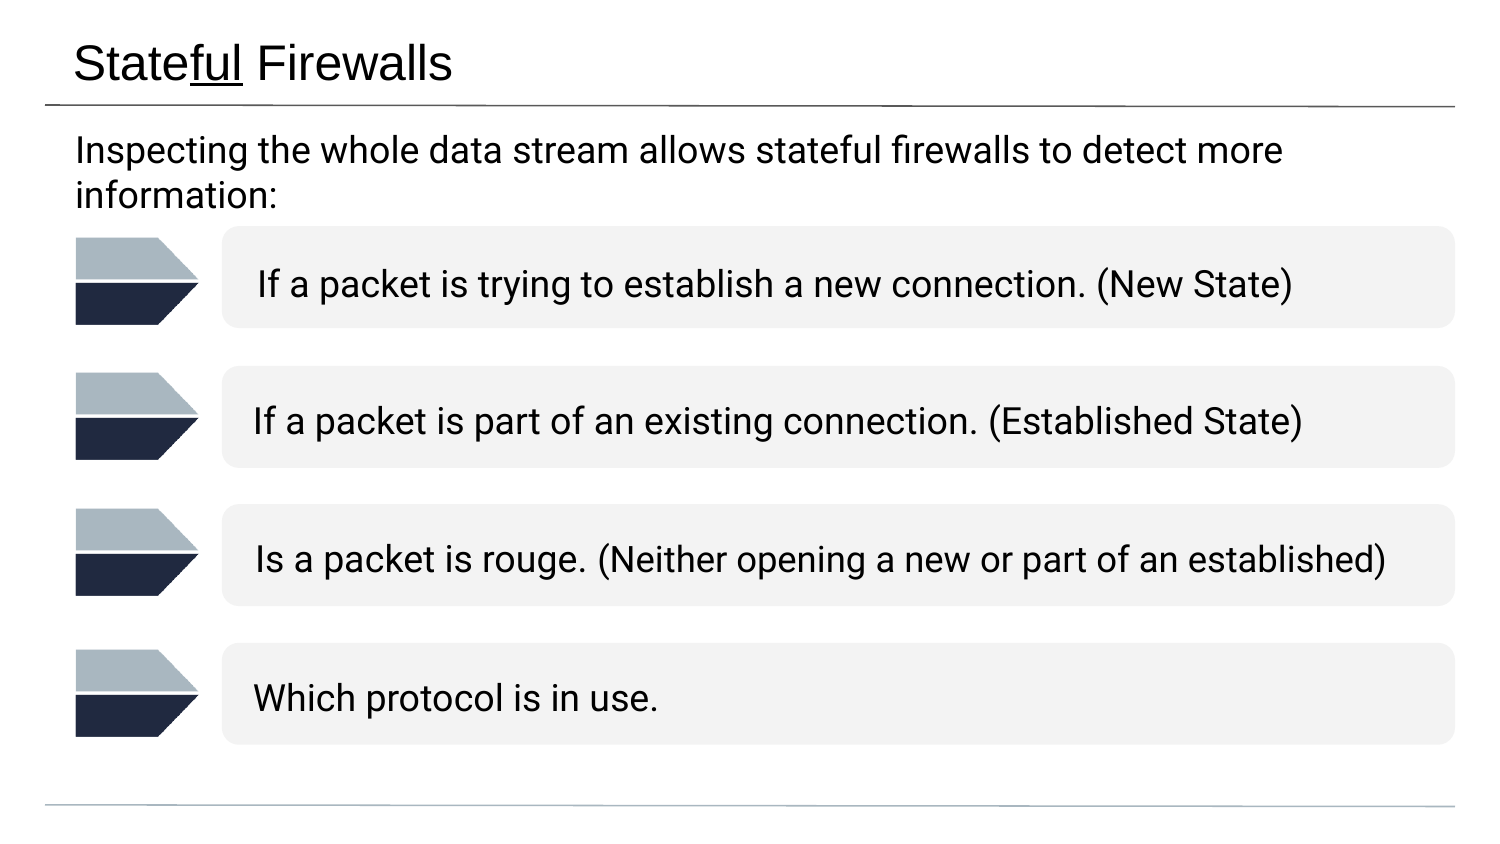

# Stateful Firewalls
Inspecting the whole data stream allows stateful firewalls to detect more information:
If a packet is trying to establish a new connection. (New State)
If a packet is part of an existing connection. (Established State)
Is a packet is rouge. (Neither opening a new or part of an established)
Which protocol is in use.